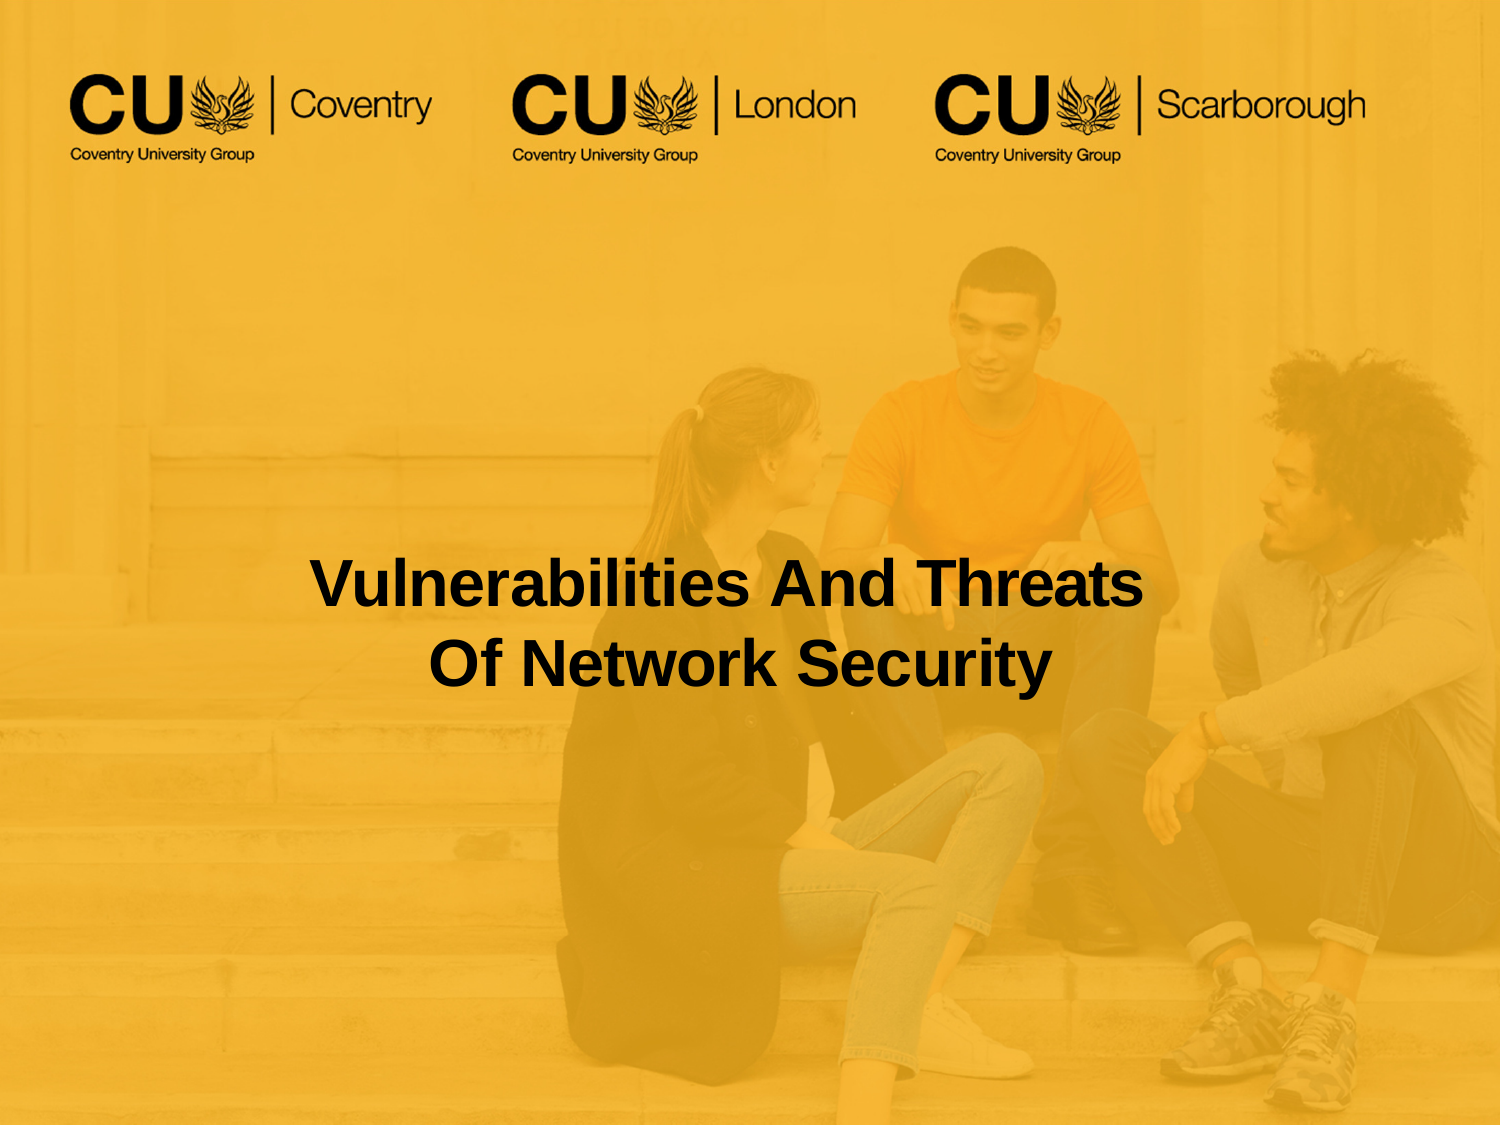

# Vulnerabilities And Threats Of Network Security